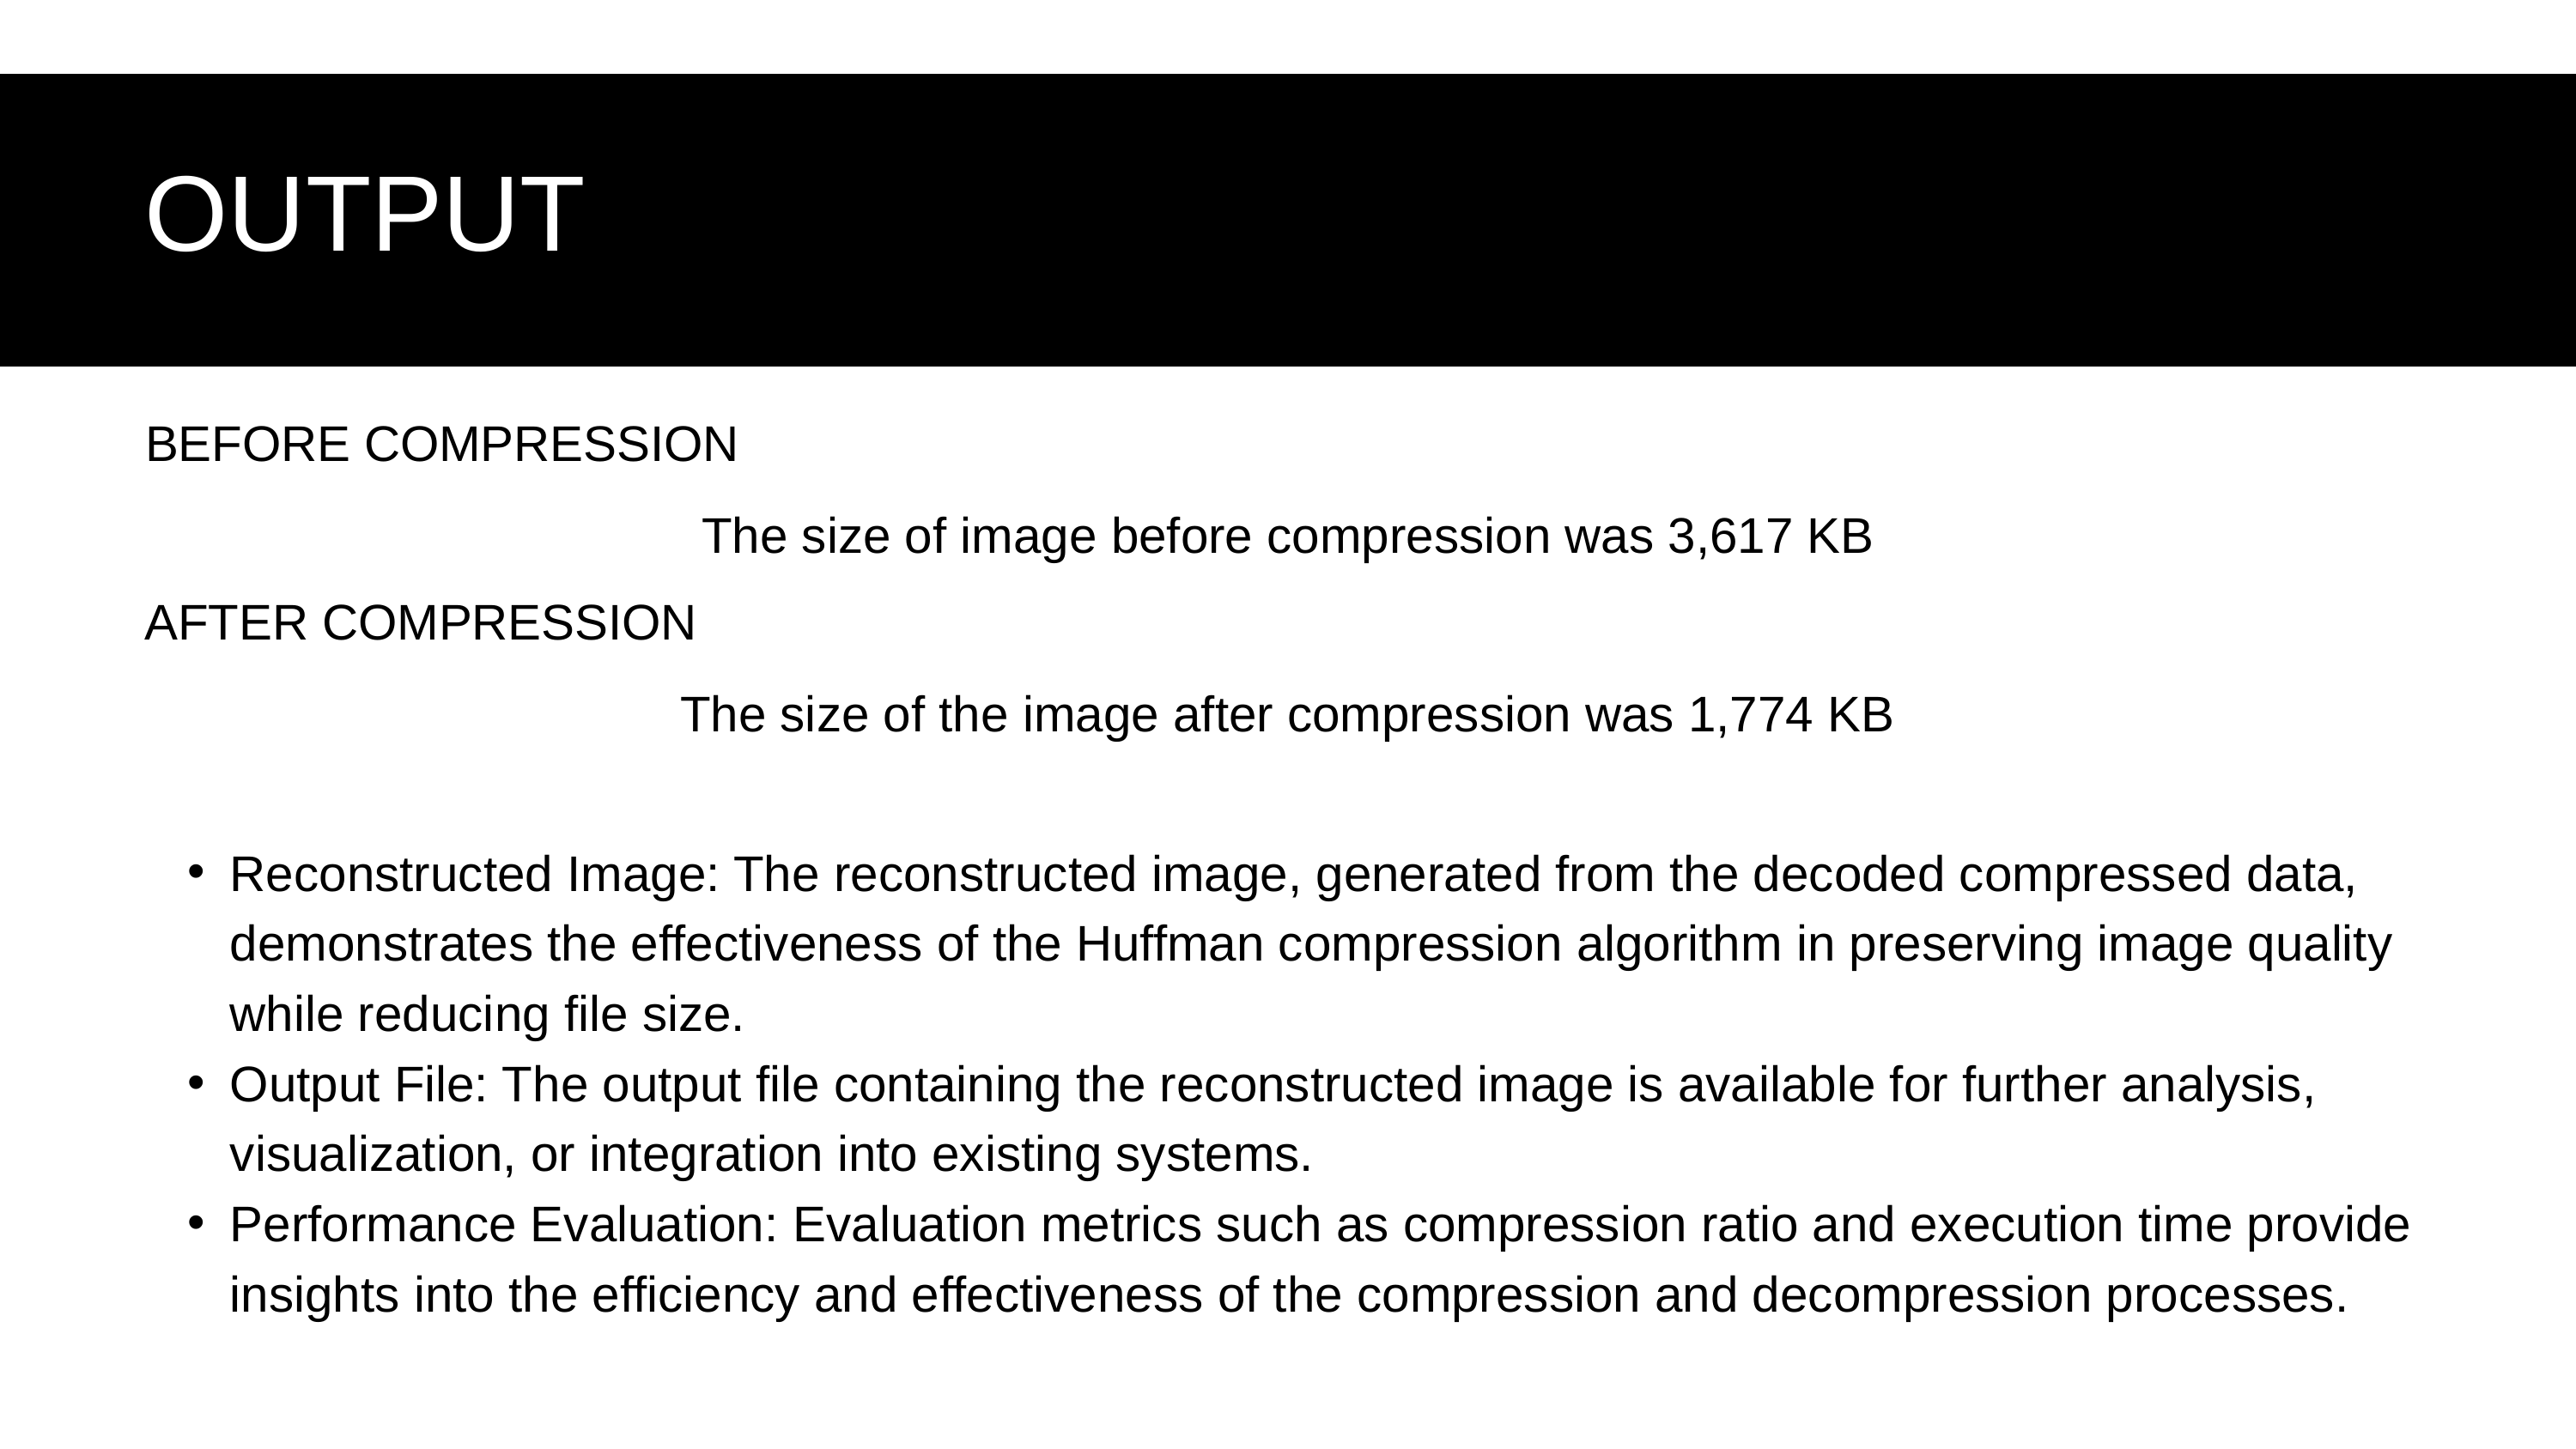

OUTPUT
BEFORE COMPRESSION
The size of image before compression was 3,617 KB
AFTER COMPRESSION
The size of the image after compression was 1,774 KB

Reconstructed Image: The reconstructed image, generated from the decoded compressed data, demonstrates the effectiveness of the Huffman compression algorithm in preserving image quality while reducing file size.
Output File: The output file containing the reconstructed image is available for further analysis, visualization, or integration into existing systems.
Performance Evaluation: Evaluation metrics such as compression ratio and execution time provide insights into the efficiency and effectiveness of the compression and decompression processes.